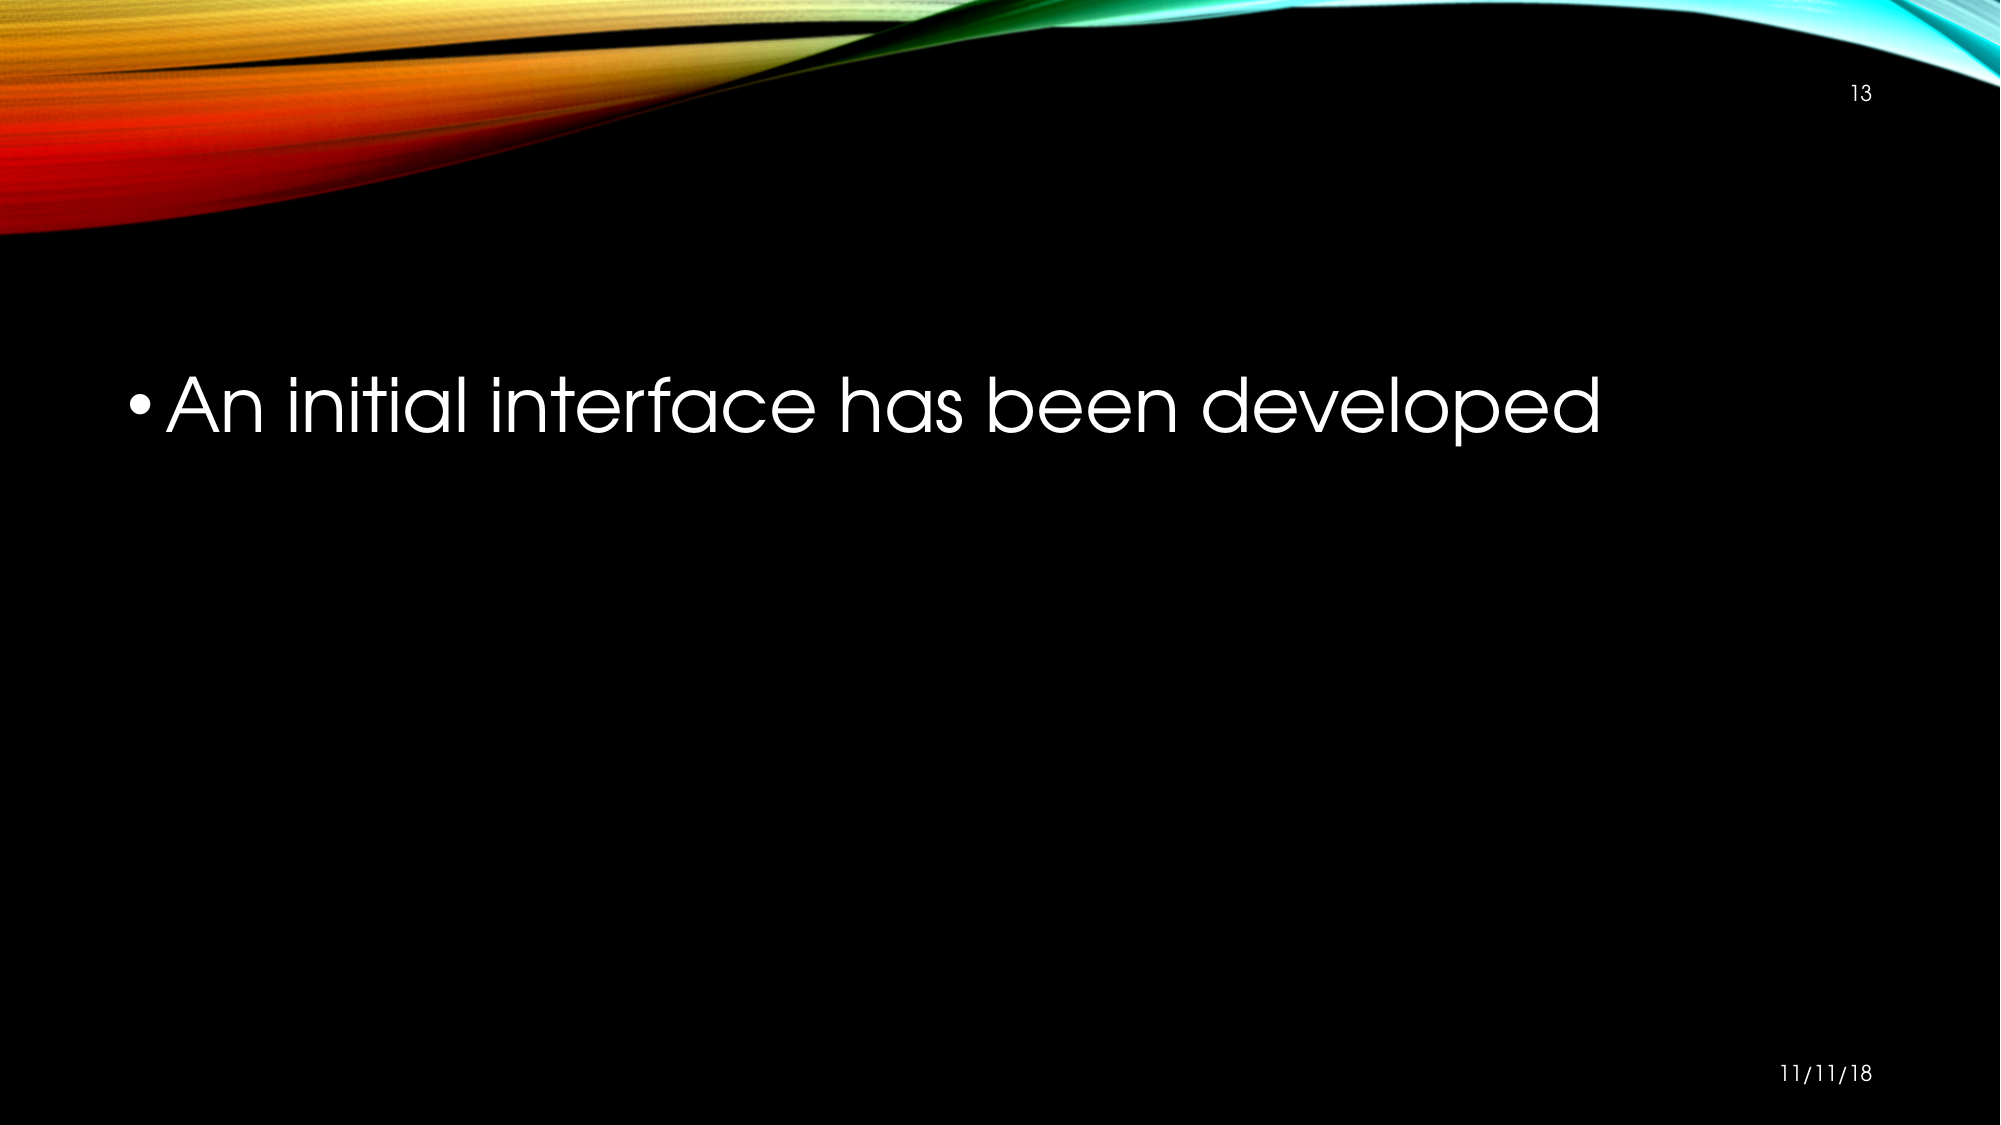

13
An initial interface has been developed
11/11/18